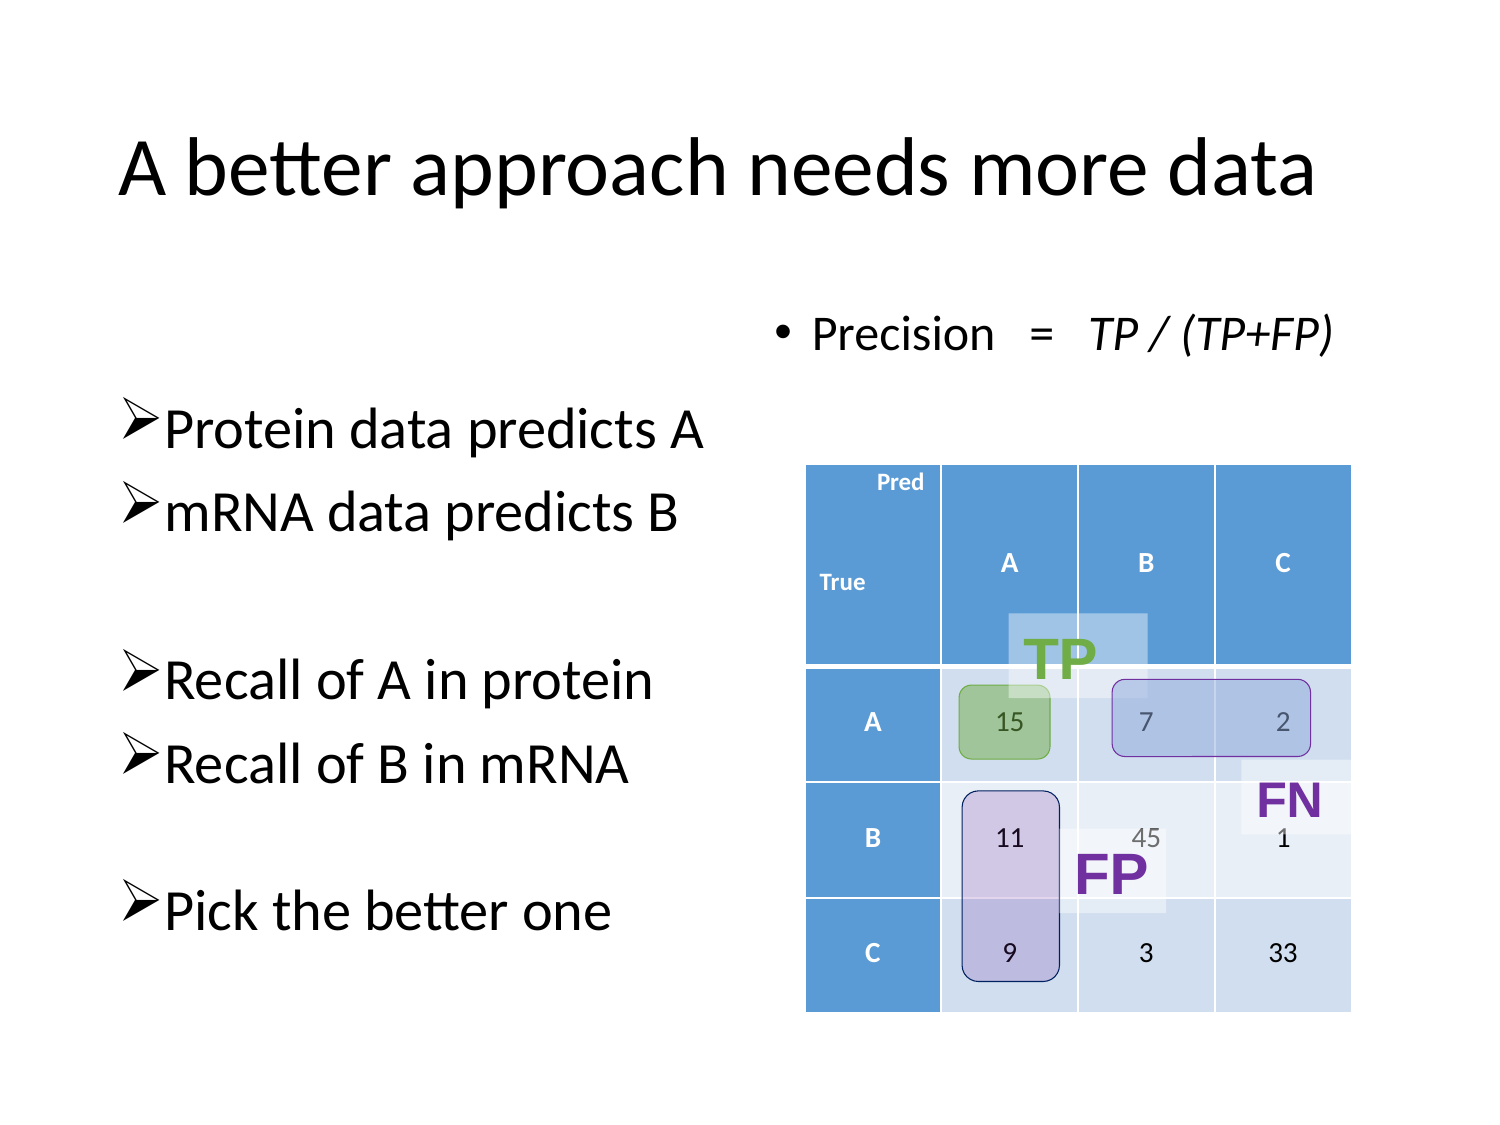

# A better approach needs more data

Protein data predicts A
mRNA data predicts B

Recall of A in protein
Recall of B in mRNA
Pick the better one
Precision   =   TP / (TP+FP)
| Pred True | A | B | C |
| --- | --- | --- | --- |
| A | 15 | 7 | 2 |
| B | 11 | 45 | 1 |
| C | 9 | 3 | 33 |
TP

FN

FP